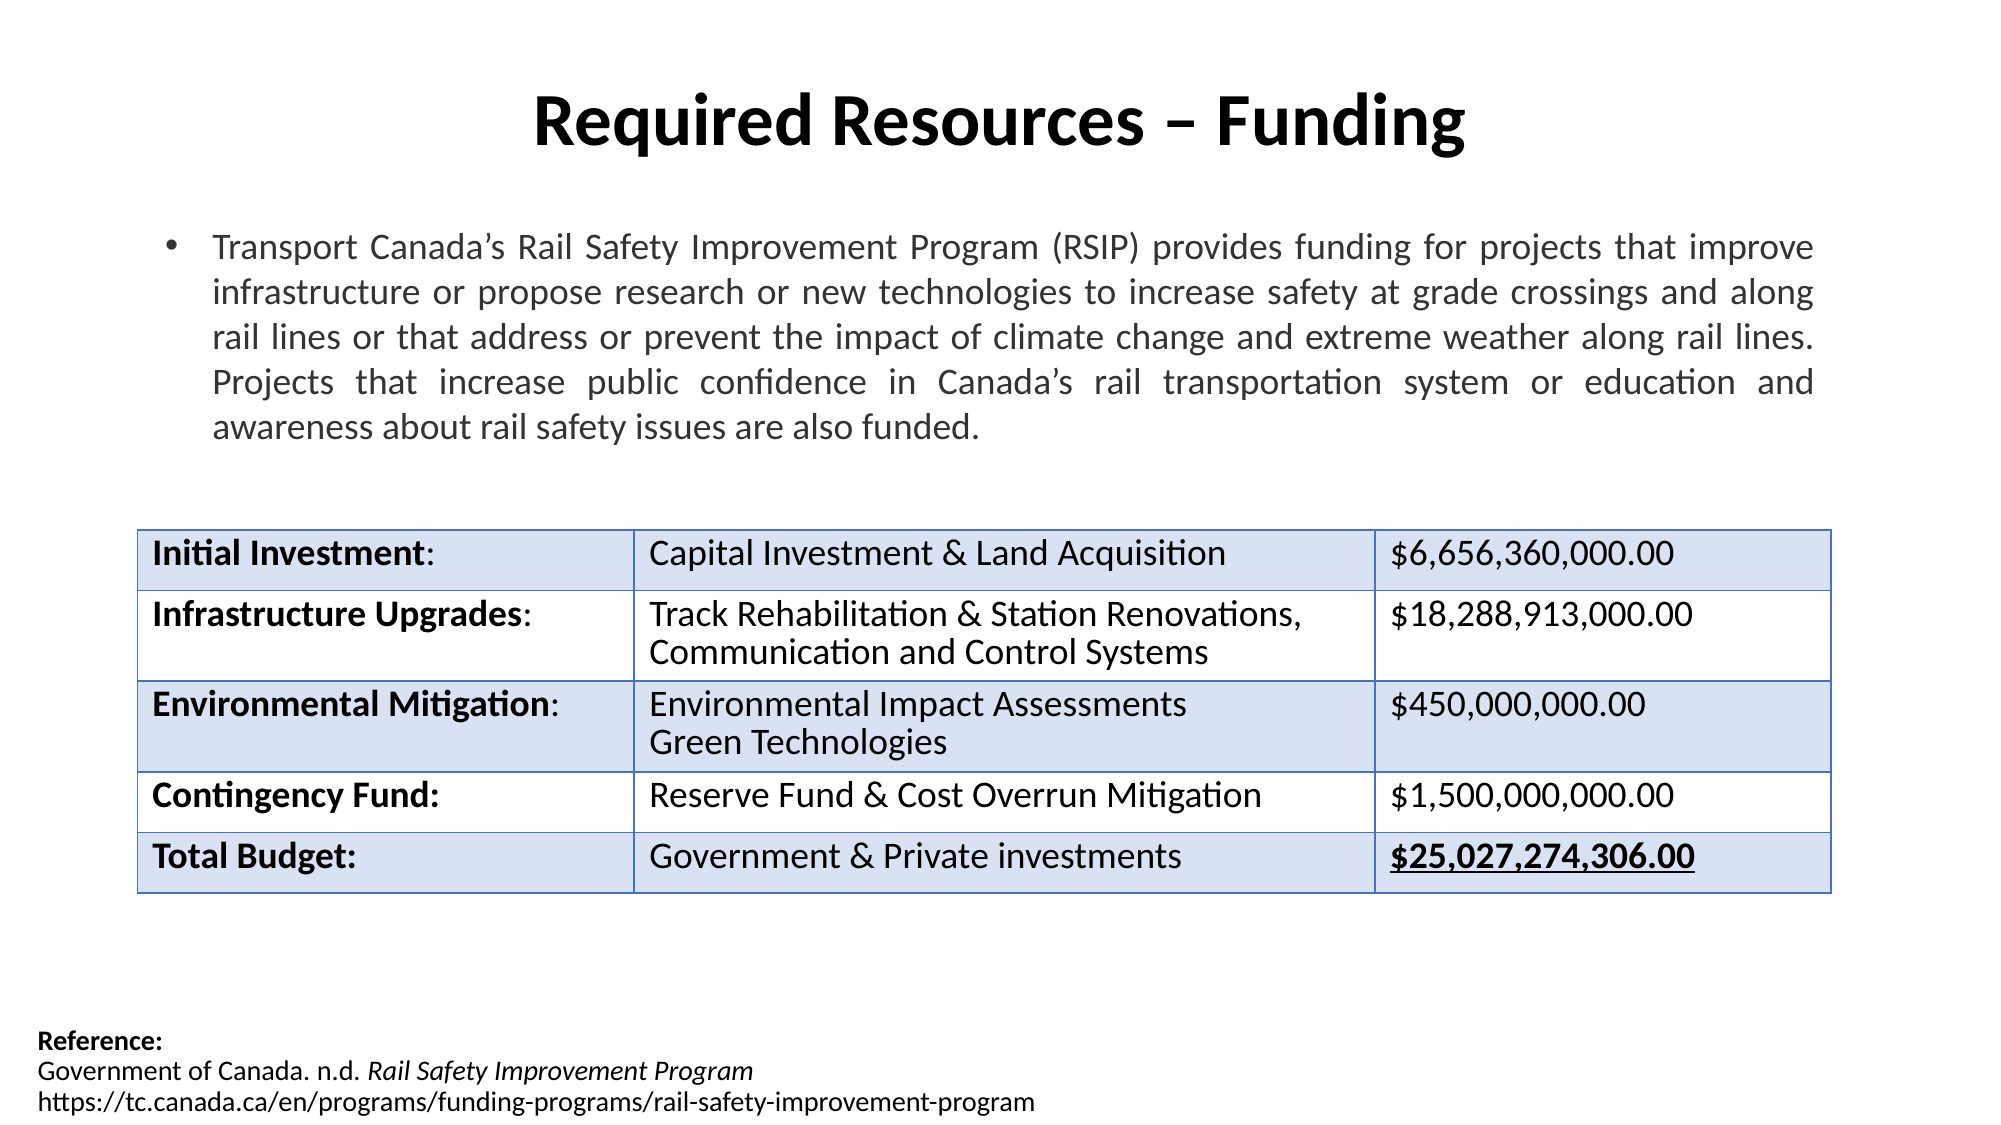

# Required Resources – Funding
Transport Canada’s Rail Safety Improvement Program (RSIP) provides funding for projects that improve infrastructure or propose research or new technologies to increase safety at grade crossings and along rail lines or that address or prevent the impact of climate change and extreme weather along rail lines. Projects that increase public confidence in Canada’s rail transportation system or education and awareness about rail safety issues are also funded.

| Initial Investment: | Capital Investment & Land Acquisition | $6,656,360,000.00 |
| --- | --- | --- |
| Infrastructure Upgrades: | Track Rehabilitation & Station Renovations, Communication and Control Systems | $18,288,913,000.00 |
| Environmental Mitigation: | Environmental Impact Assessments Green Technologies | $450,000,000.00 |
| Contingency Fund: | Reserve Fund & Cost Overrun Mitigation | $1,500,000,000.00 |
| Total Budget: | Government & Private investments | $25,027,274,306.00 |
Reference:
Government of Canada. n.d. Rail Safety Improvement Program
https://tc.canada.ca/en/programs/funding-programs/rail-safety-improvement-program